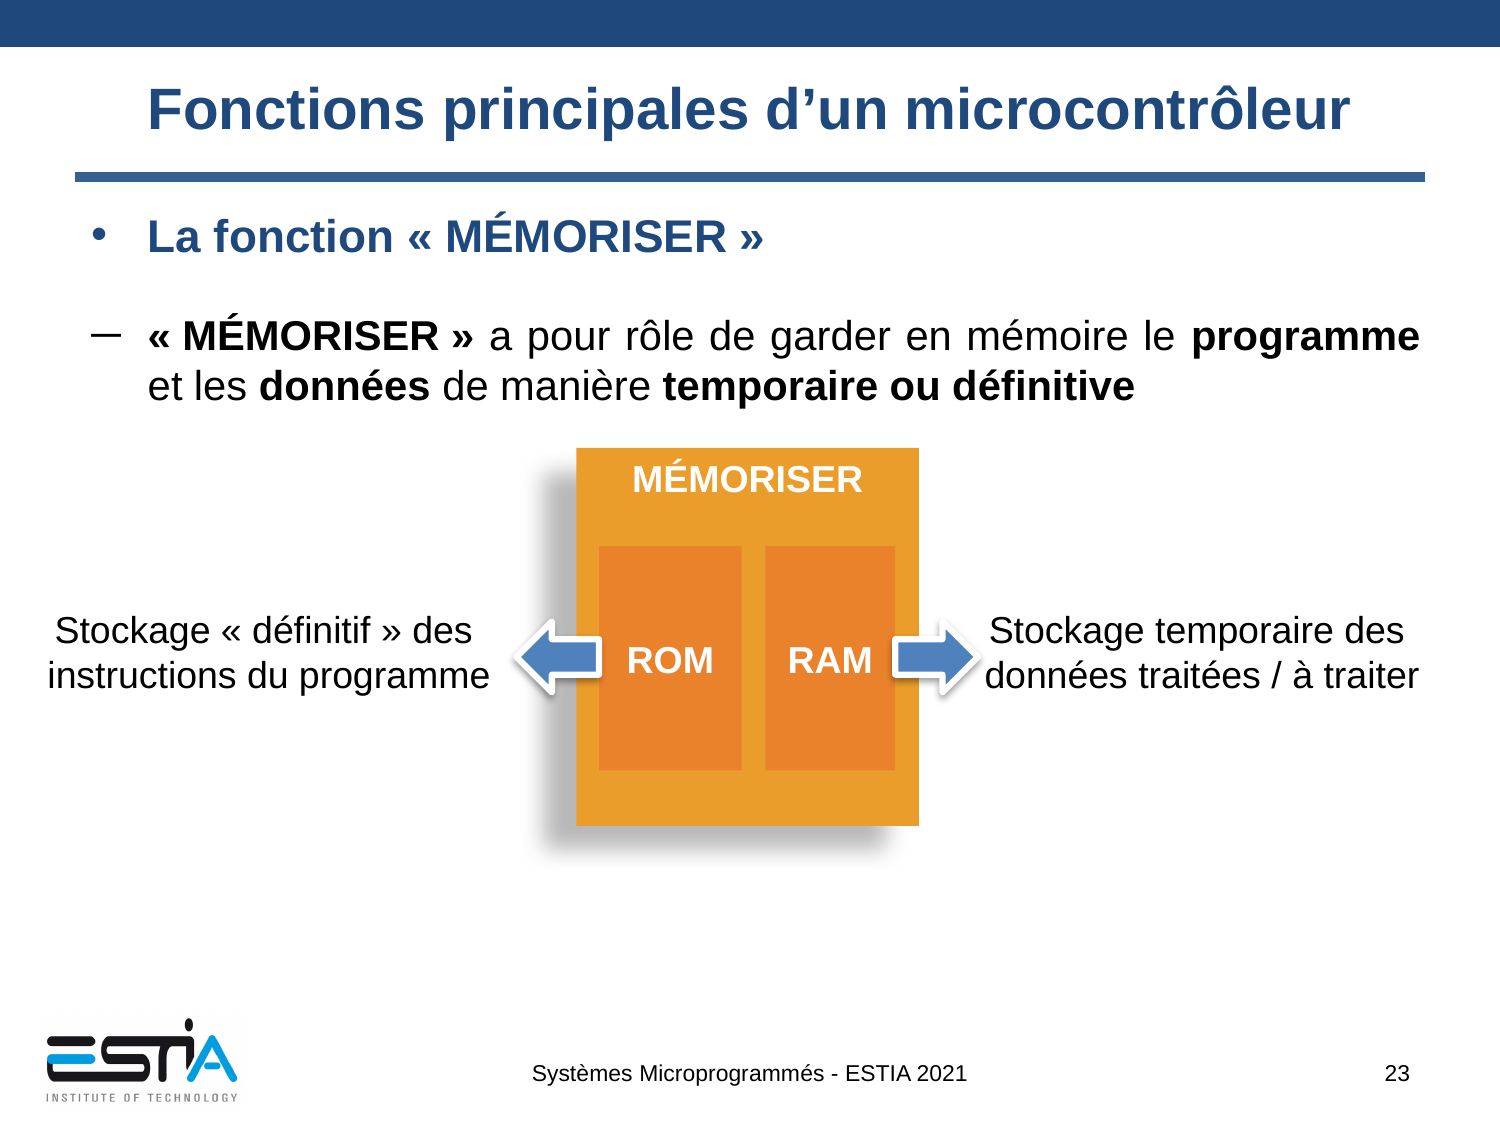

# Fonctions principales d’un microcontrôleur
La fonction « MÉMORISER »

« MÉMORISER » a pour rôle de garder en mémoire le programme et les données de manière temporaire ou définitive

MÉMORISER
ROM
RAM
Stockage « définitif » des
instructions du programme
Stockage temporaire des
données traitées / à traiter

Systèmes Microprogrammés - ESTIA 2021
23